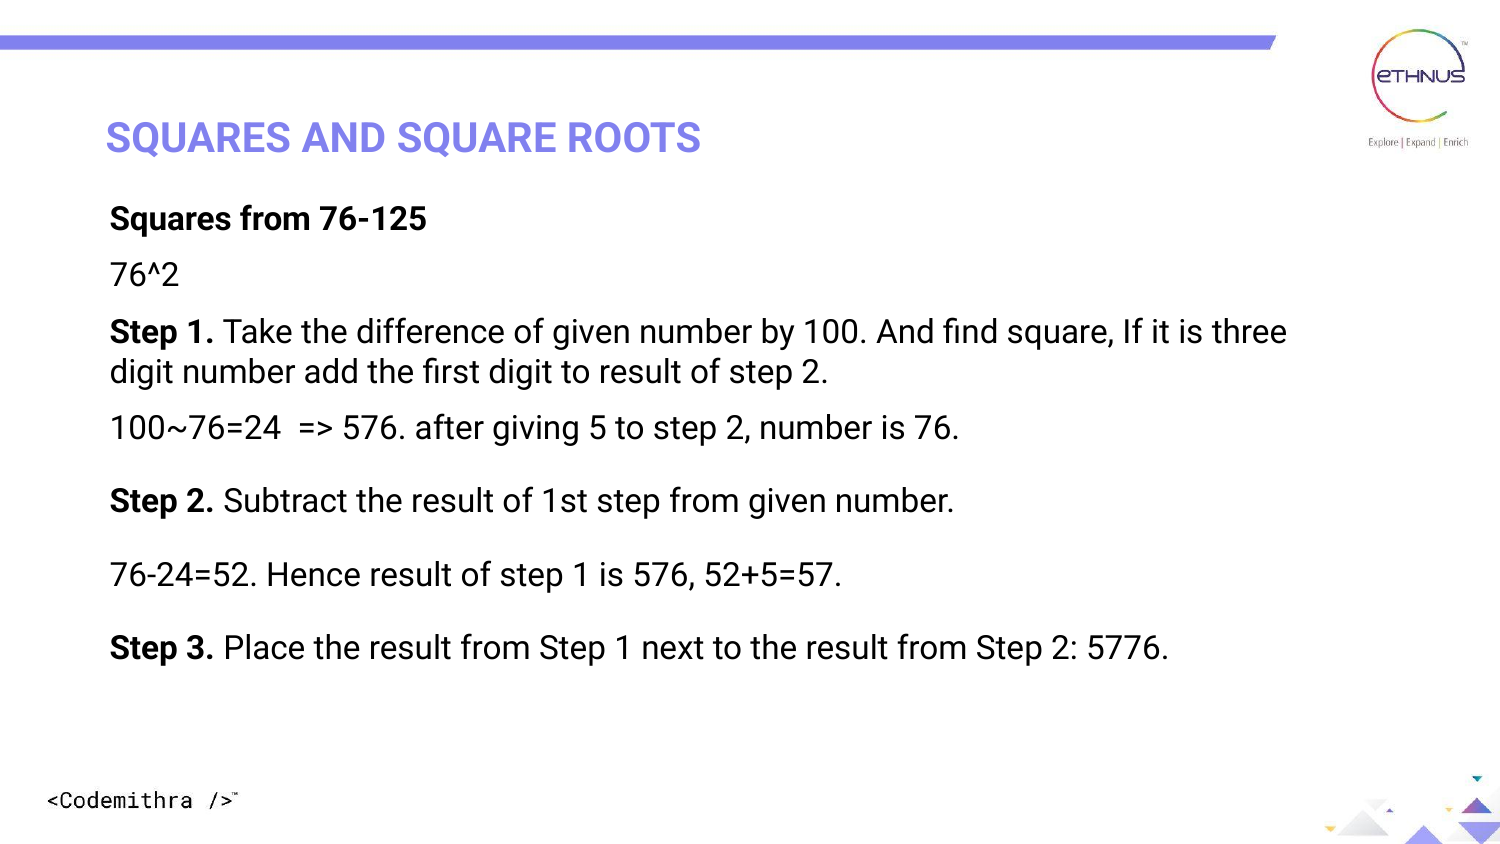

SQUARES AND SQUARE ROOTS
Squares from 76-125
76^2
Step 1. Take the difference of given number by 100. And find square, If it is three digit number add the first digit to result of step 2.
100~76=24  => 576. after giving 5 to step 2, number is 76.
Step 2. Subtract the result of 1st step from given number.
76-24=52. Hence result of step 1 is 576, 52+5=57.
Step 3. Place the result from Step 1 next to the result from Step 2: 5776.